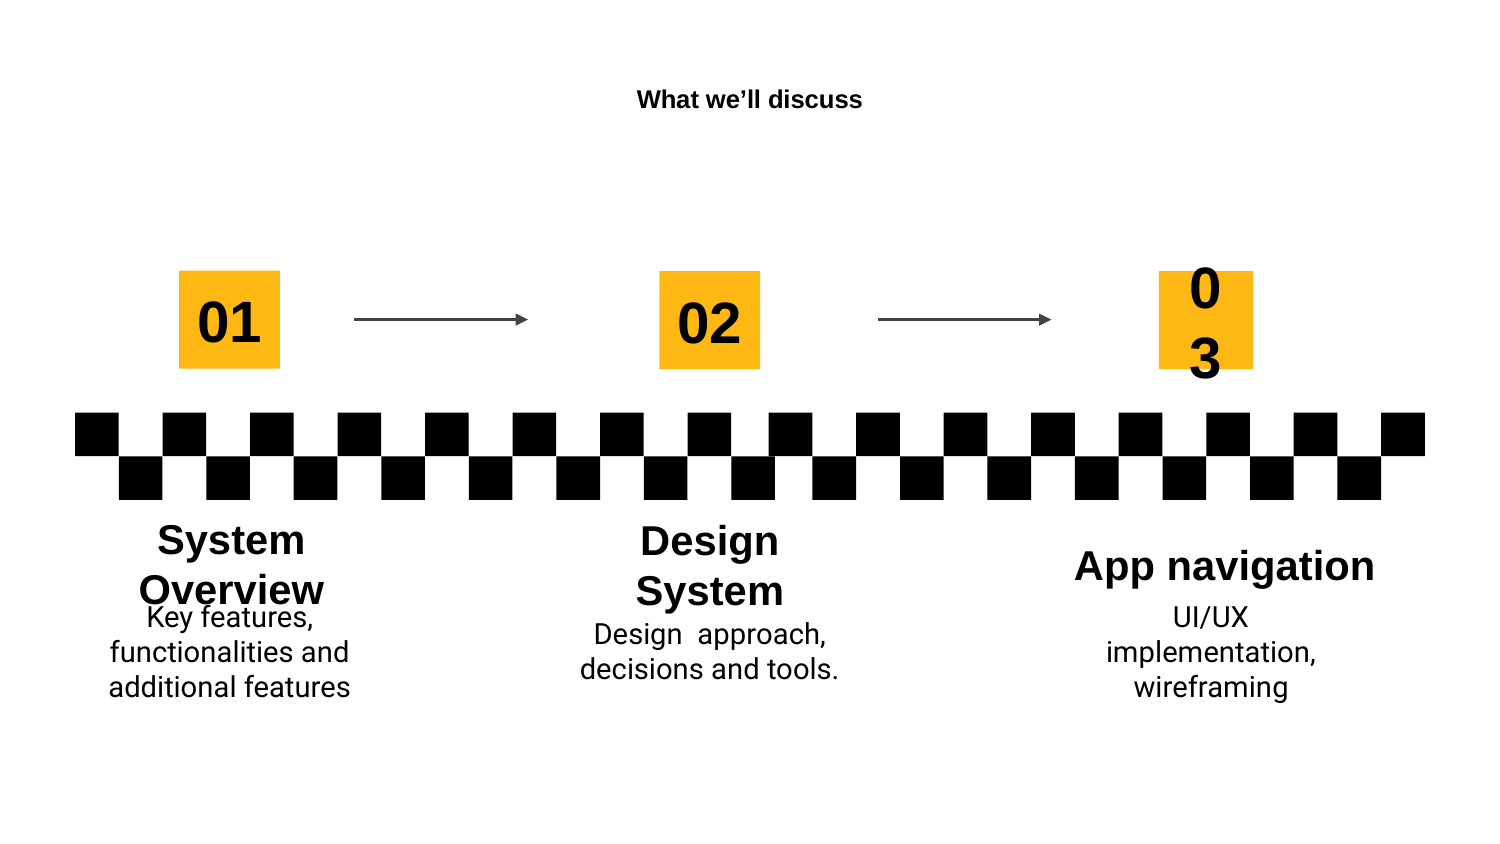

# What we’ll discuss
01
System Overview
Key features, functionalities and additional features
03
App navigation
UI/UX implementation, wireframing
02
Design System
Design  approach, decisions and tools.